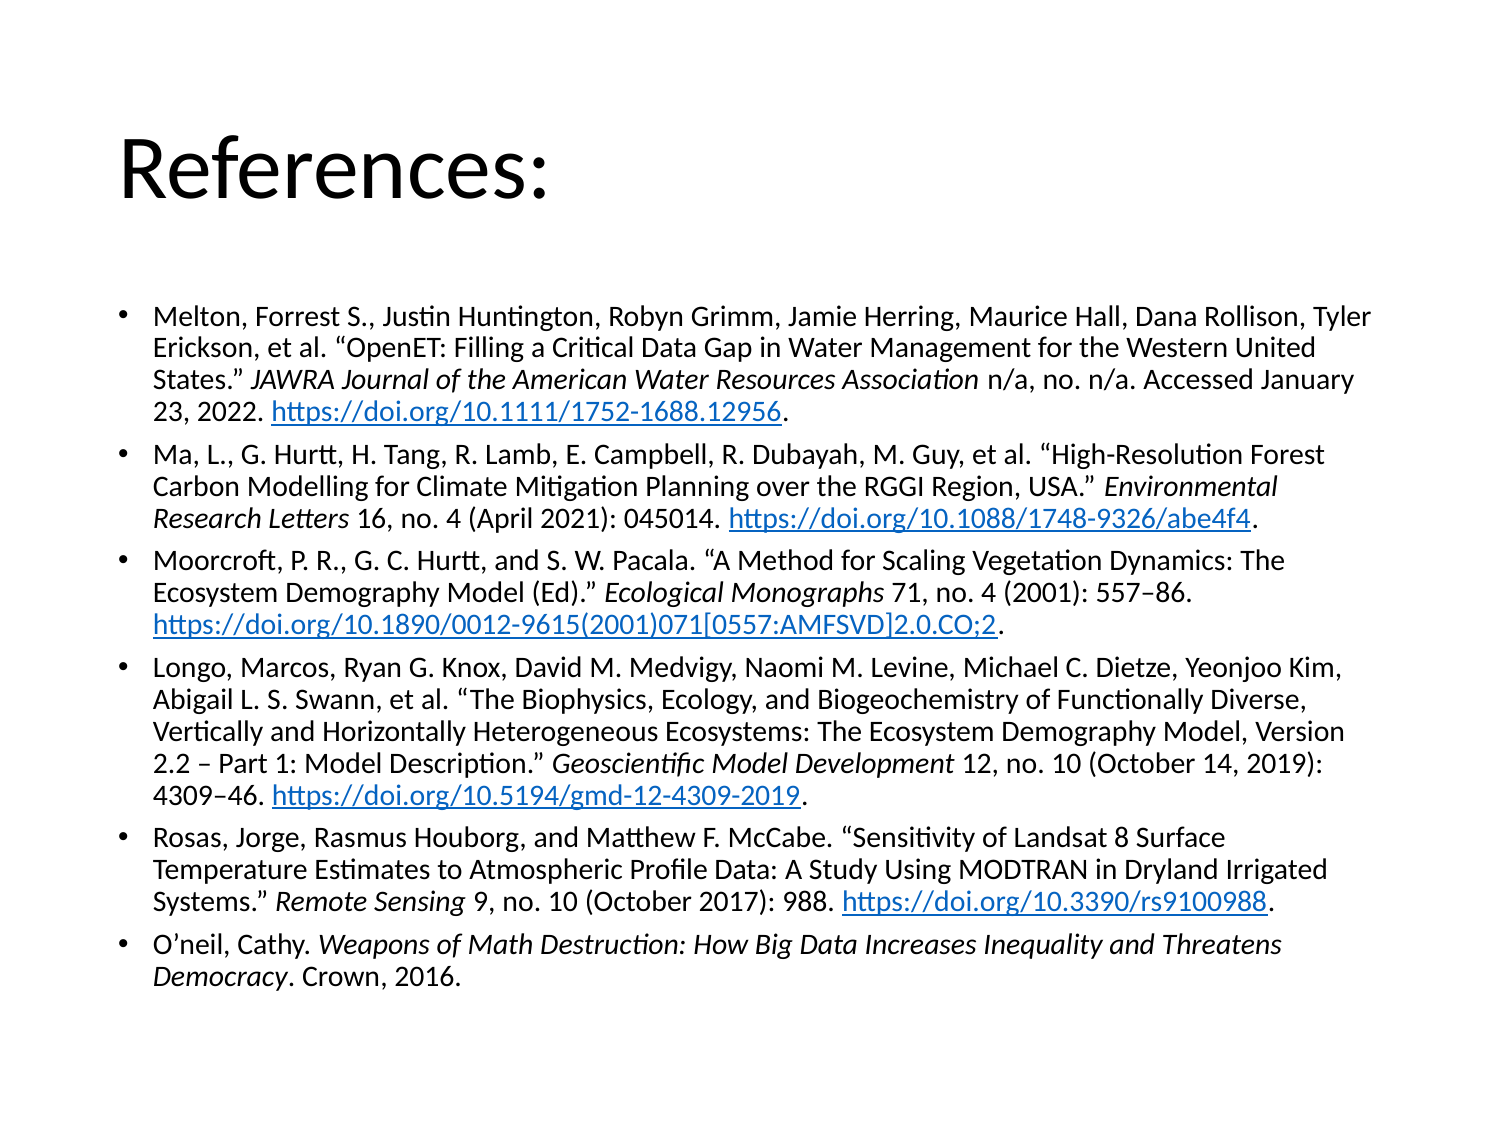

# References:
Melton, Forrest S., Justin Huntington, Robyn Grimm, Jamie Herring, Maurice Hall, Dana Rollison, Tyler Erickson, et al. “OpenET: Filling a Critical Data Gap in Water Management for the Western United States.” JAWRA Journal of the American Water Resources Association n/a, no. n/a. Accessed January 23, 2022. https://doi.org/10.1111/1752-1688.12956.
Ma, L., G. Hurtt, H. Tang, R. Lamb, E. Campbell, R. Dubayah, M. Guy, et al. “High-Resolution Forest Carbon Modelling for Climate Mitigation Planning over the RGGI Region, USA.” Environmental Research Letters 16, no. 4 (April 2021): 045014. https://doi.org/10.1088/1748-9326/abe4f4.
Moorcroft, P. R., G. C. Hurtt, and S. W. Pacala. “A Method for Scaling Vegetation Dynamics: The Ecosystem Demography Model (Ed).” Ecological Monographs 71, no. 4 (2001): 557–86. https://doi.org/10.1890/0012-9615(2001)071[0557:AMFSVD]2.0.CO;2.
Longo, Marcos, Ryan G. Knox, David M. Medvigy, Naomi M. Levine, Michael C. Dietze, Yeonjoo Kim, Abigail L. S. Swann, et al. “The Biophysics, Ecology, and Biogeochemistry of Functionally Diverse, Vertically and Horizontally Heterogeneous Ecosystems: The Ecosystem Demography Model, Version 2.2 – Part 1: Model Description.” Geoscientific Model Development 12, no. 10 (October 14, 2019): 4309–46. https://doi.org/10.5194/gmd-12-4309-2019.
Rosas, Jorge, Rasmus Houborg, and Matthew F. McCabe. “Sensitivity of Landsat 8 Surface Temperature Estimates to Atmospheric Profile Data: A Study Using MODTRAN in Dryland Irrigated Systems.” Remote Sensing 9, no. 10 (October 2017): 988. https://doi.org/10.3390/rs9100988.
O’neil, Cathy. Weapons of Math Destruction: How Big Data Increases Inequality and Threatens Democracy. Crown, 2016.